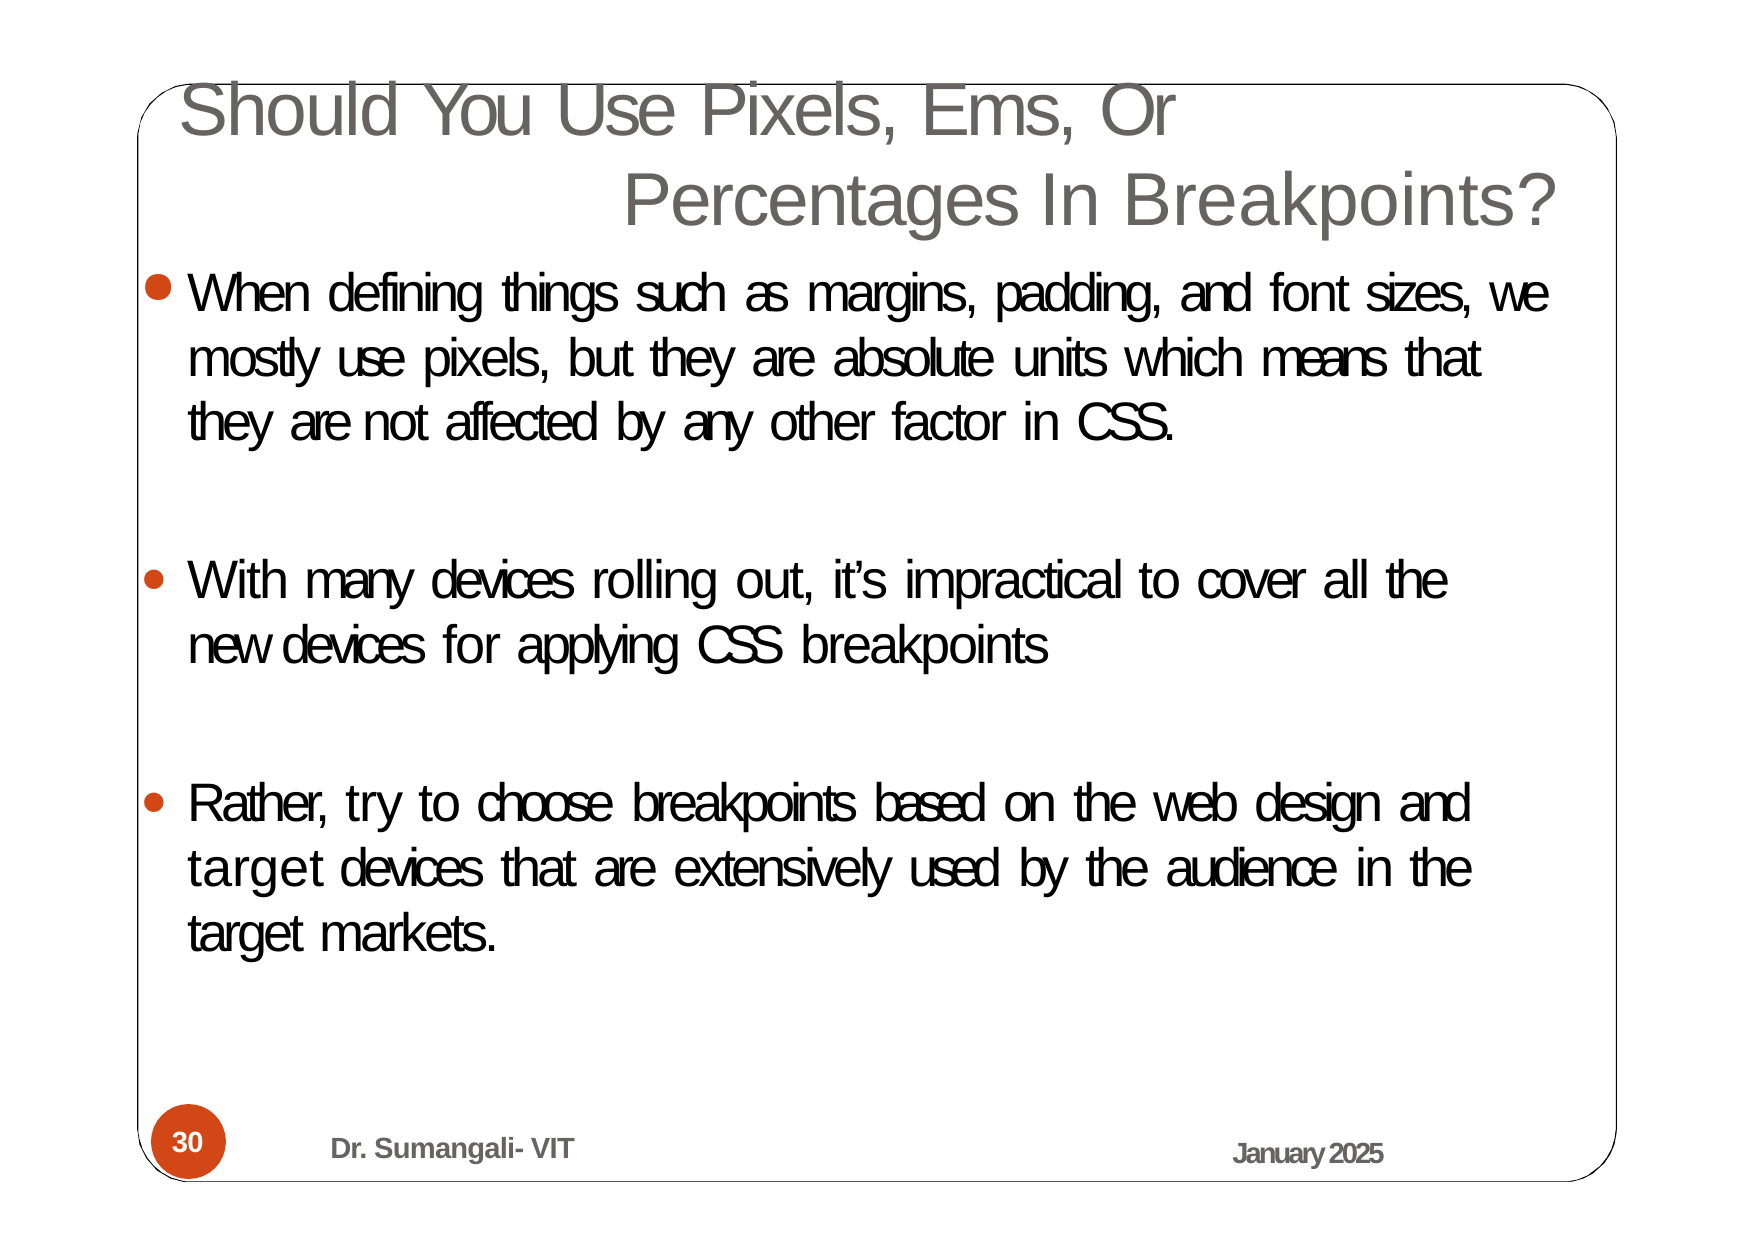

# Should You Use Pixels, Ems, Or Percentages In Breakpoints?
When defining things such as margins, padding, and font sizes, we mostly use pixels, but they are absolute units which means that they are not affected by any other factor in CSS.

With many devices rolling out, it’s impractical to cover all the new devices for applying CSS breakpoints

Rather, try to choose breakpoints based on the web design and target devices that are extensively used by the audience in the target markets.

30
Dr. Sumangali- VIT
January 2025